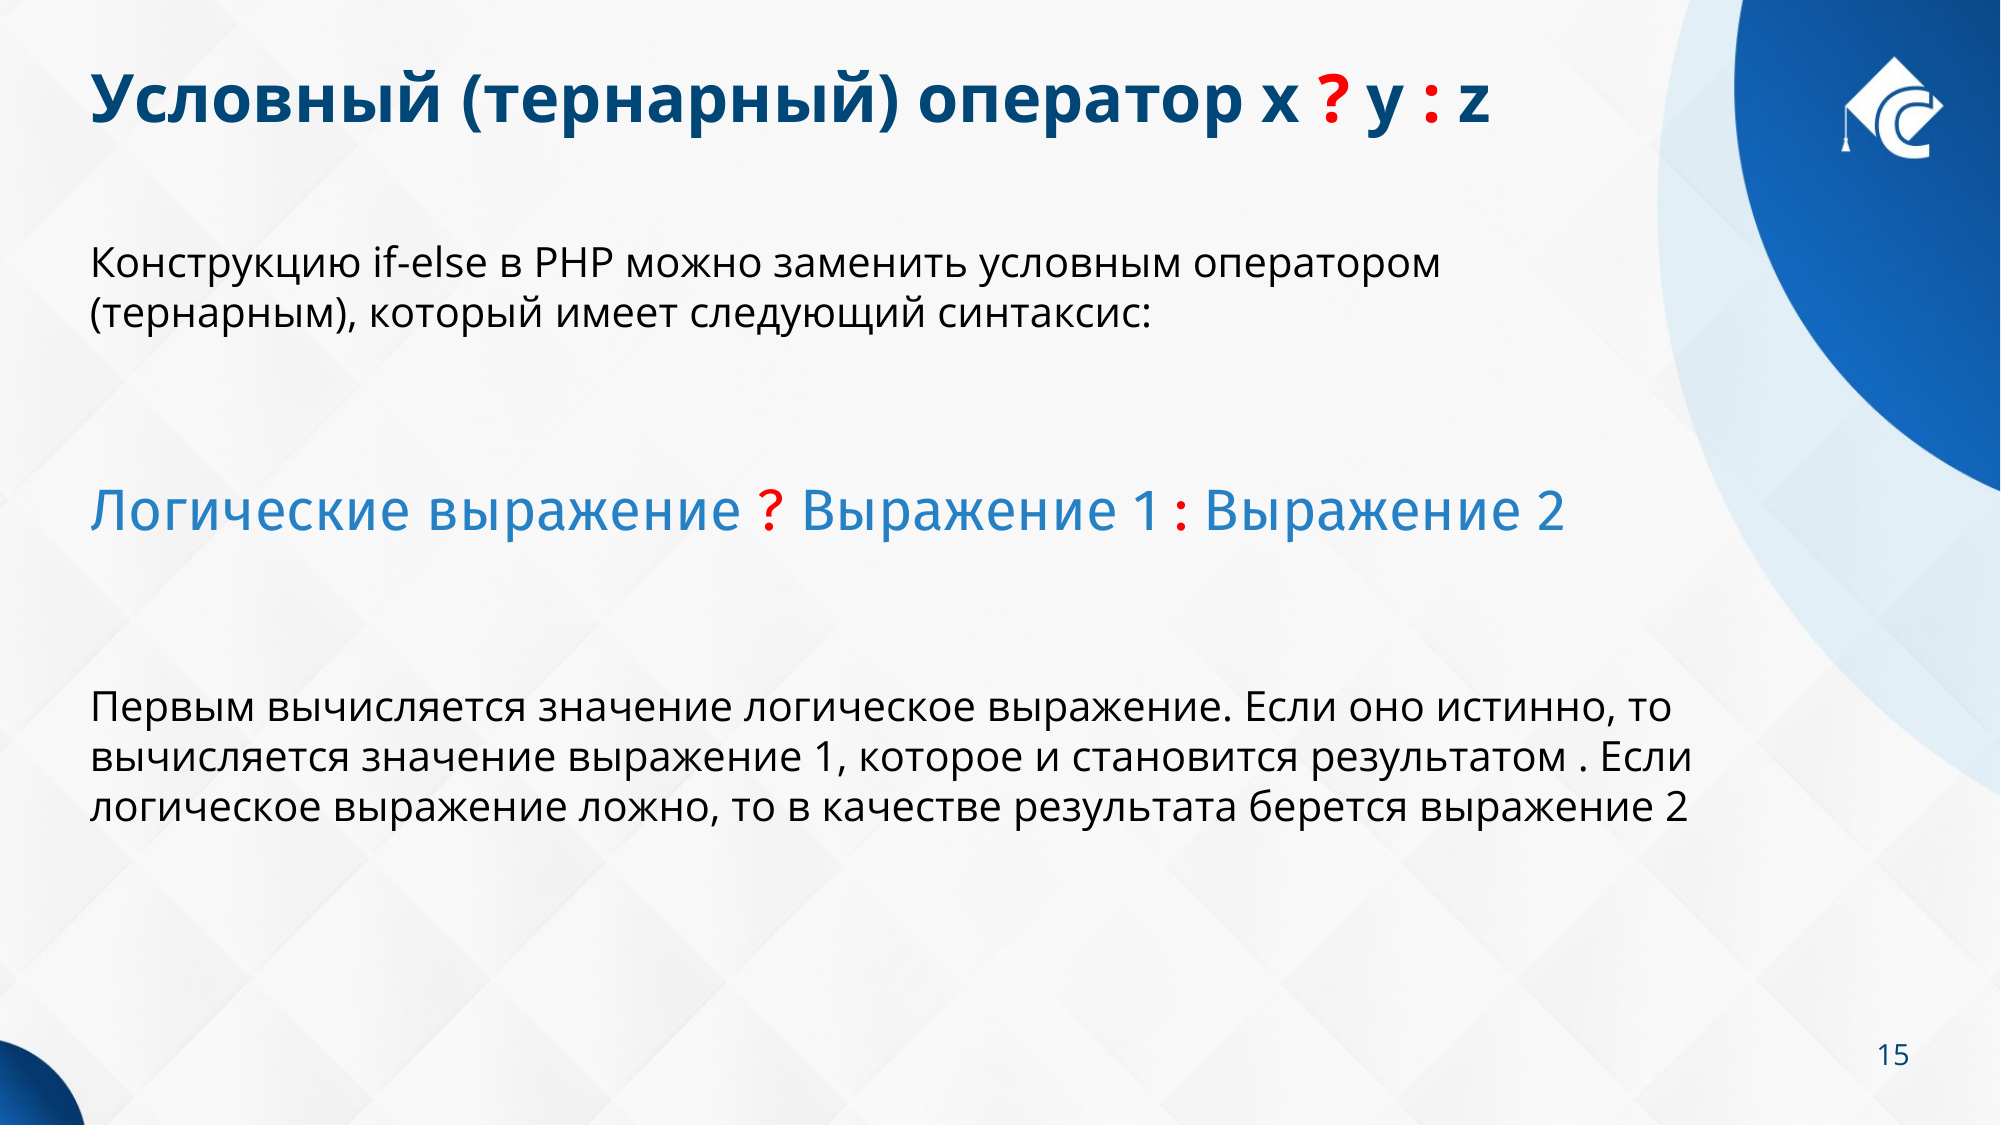

# Условный (тернарный) оператор х ? у : z
Конструкцию if-else в РНР можно заменить условным оператором (тернарным), который имеет следующий синтаксис:
Логические выражение ? Выражение 1 : Выражение 2
Первым вычисляется значение логическое выражение. Если оно истинно, то вычисляется значение выражение 1, которое и становится результатом . Если логическое выражение ложно, то в качестве результата берется выражение 2
15